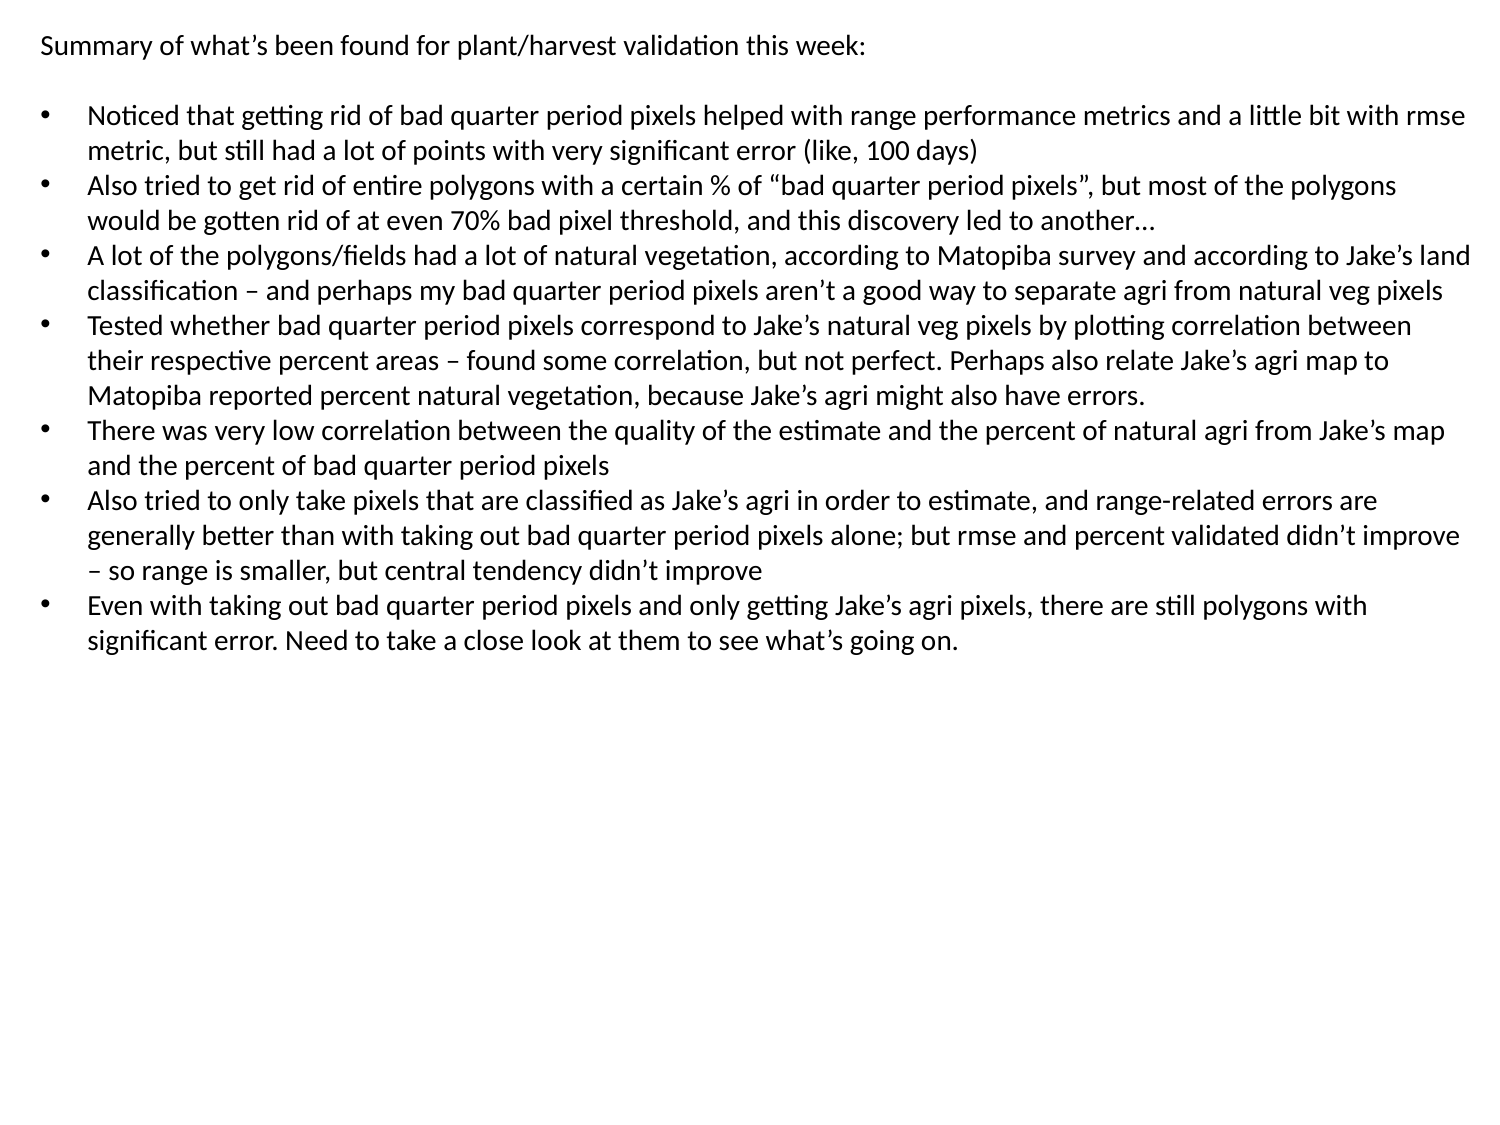

Summary of what’s been found for plant/harvest validation this week:

Noticed that getting rid of bad quarter period pixels helped with range performance metrics and a little bit with rmse metric, but still had a lot of points with very significant error (like, 100 days)
Also tried to get rid of entire polygons with a certain % of “bad quarter period pixels”, but most of the polygons would be gotten rid of at even 70% bad pixel threshold, and this discovery led to another…
A lot of the polygons/fields had a lot of natural vegetation, according to Matopiba survey and according to Jake’s land classification – and perhaps my bad quarter period pixels aren’t a good way to separate agri from natural veg pixels
Tested whether bad quarter period pixels correspond to Jake’s natural veg pixels by plotting correlation between their respective percent areas – found some correlation, but not perfect. Perhaps also relate Jake’s agri map to Matopiba reported percent natural vegetation, because Jake’s agri might also have errors.
There was very low correlation between the quality of the estimate and the percent of natural agri from Jake’s map and the percent of bad quarter period pixels
Also tried to only take pixels that are classified as Jake’s agri in order to estimate, and range-related errors are generally better than with taking out bad quarter period pixels alone; but rmse and percent validated didn’t improve – so range is smaller, but central tendency didn’t improve
Even with taking out bad quarter period pixels and only getting Jake’s agri pixels, there are still polygons with significant error. Need to take a close look at them to see what’s going on.